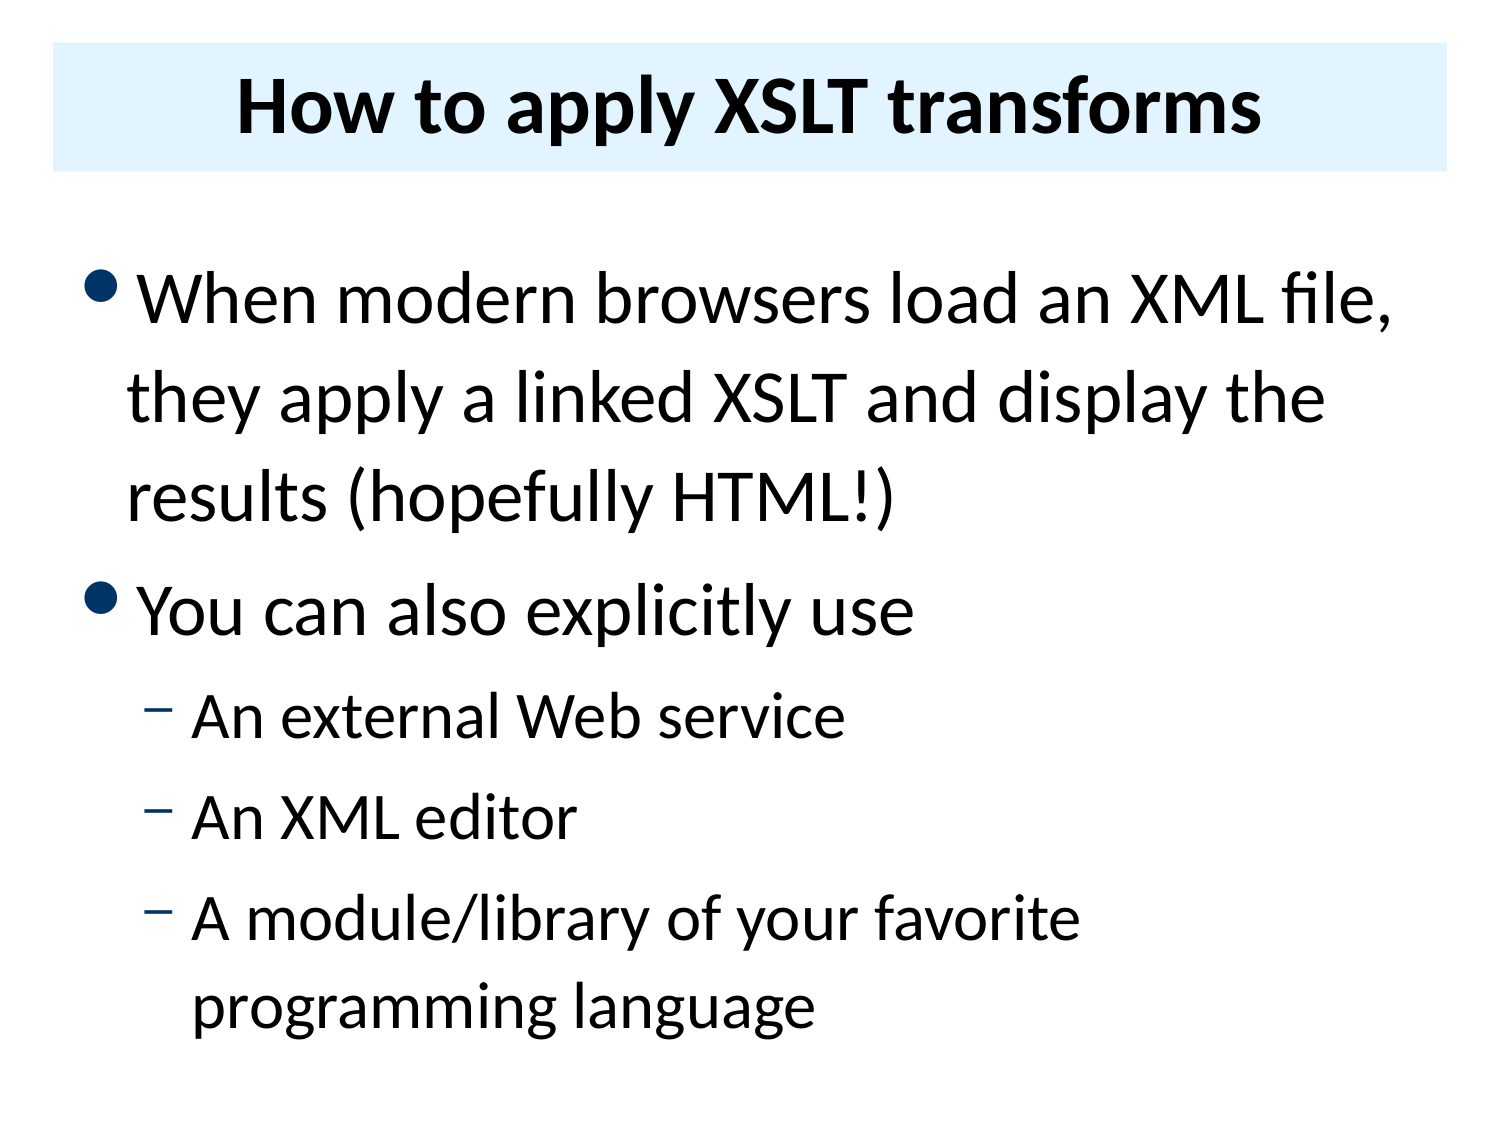

# How to apply XSLT transforms
When modern browsers load an XML file, they apply a linked XSLT and display the results (hopefully HTML!)
You can also explicitly use
An external Web service
An XML editor
A module/library of your favorite programming language